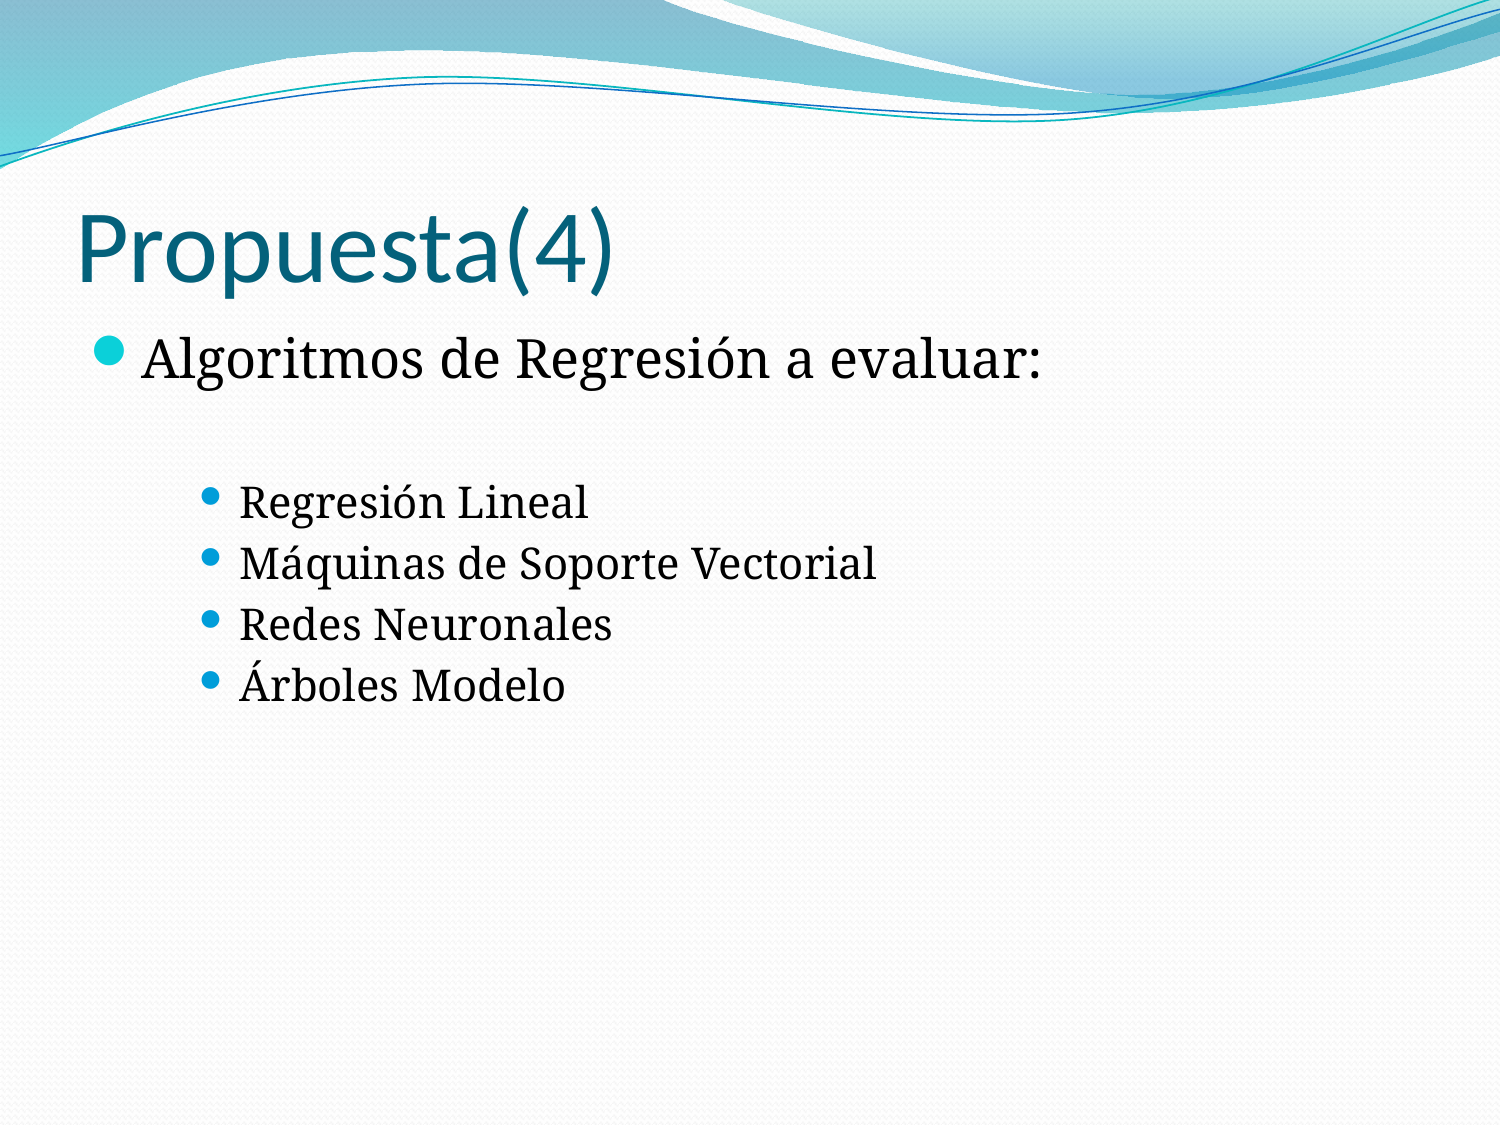

# Propuesta(4)
Algoritmos de Regresión a evaluar:

Regresión Lineal
Máquinas de Soporte Vectorial
Redes Neuronales
Árboles Modelo